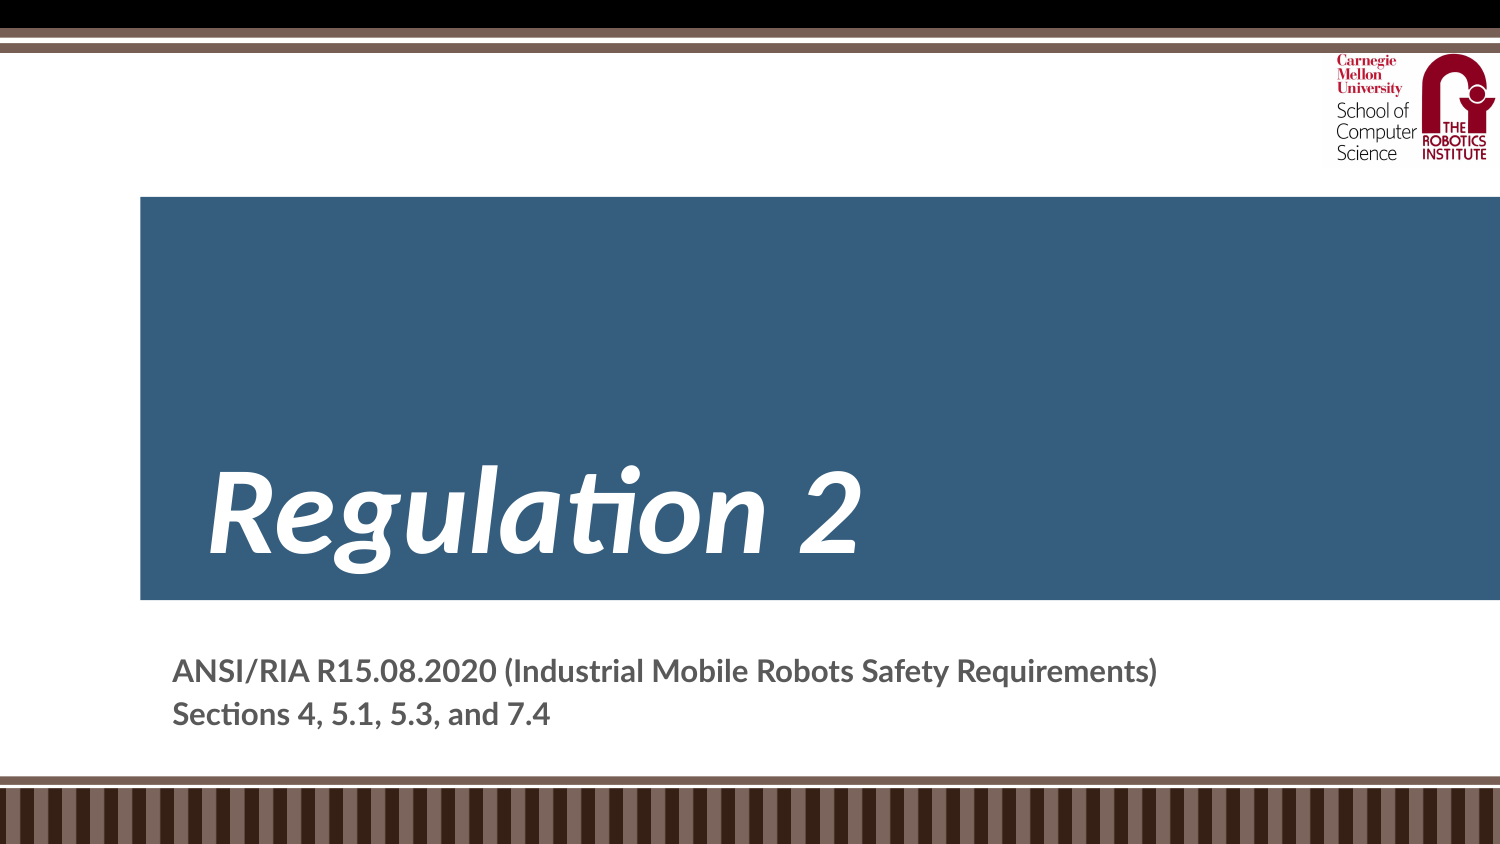

Regulation 2
RoboSpect
17
ANSI/RIA R15.08.2020 (Industrial Mobile Robots Safety Requirements)
Sections 4, 5.1, 5.3, and 7.4